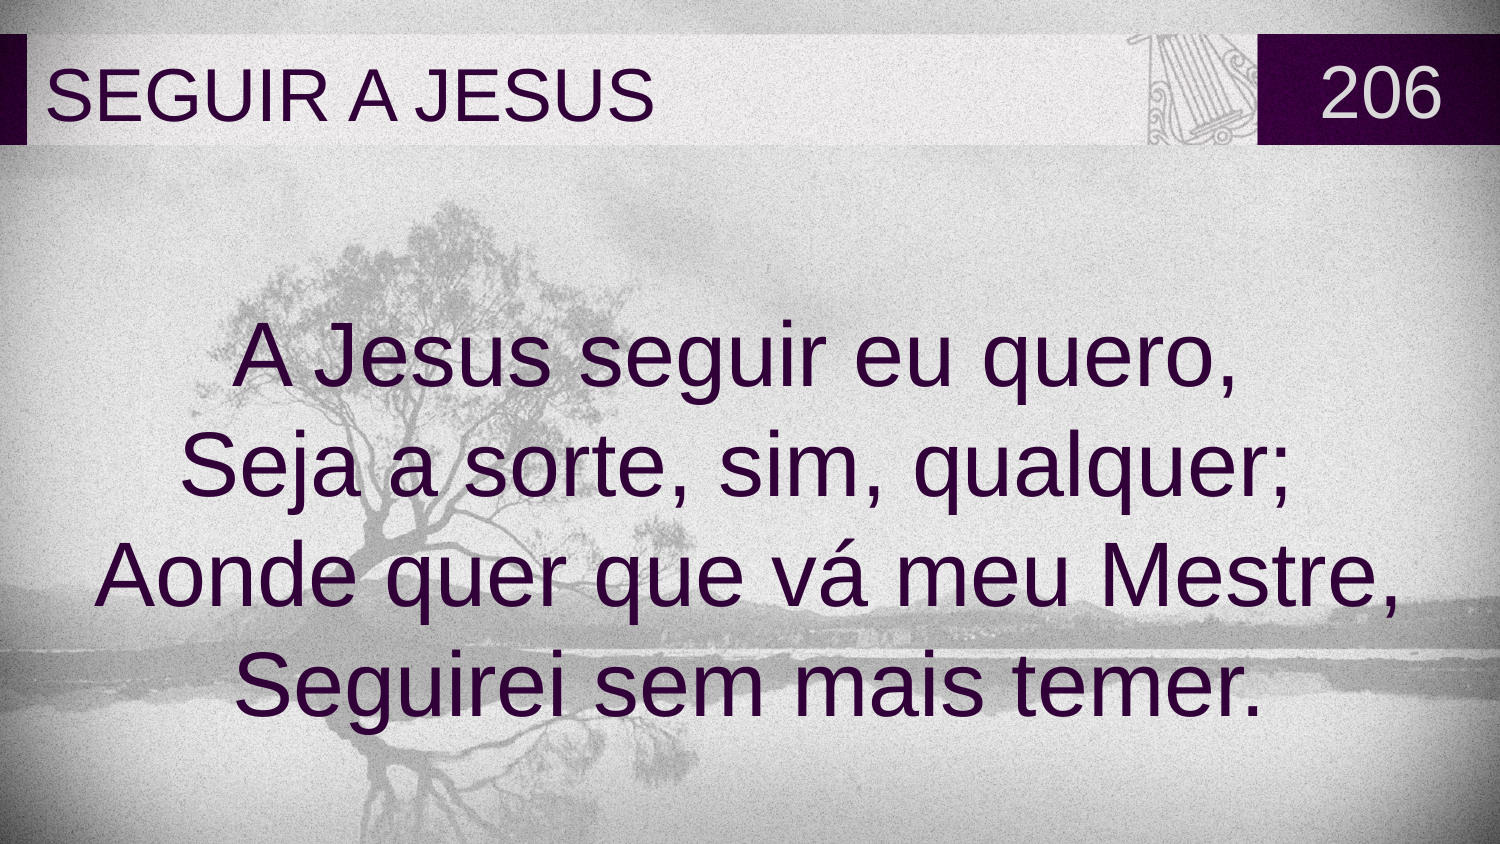

# SEGUIR A JESUS
206
A Jesus seguir eu quero,
Seja a sorte, sim, qualquer;
Aonde quer que vá meu Mestre,
Seguirei sem mais temer.